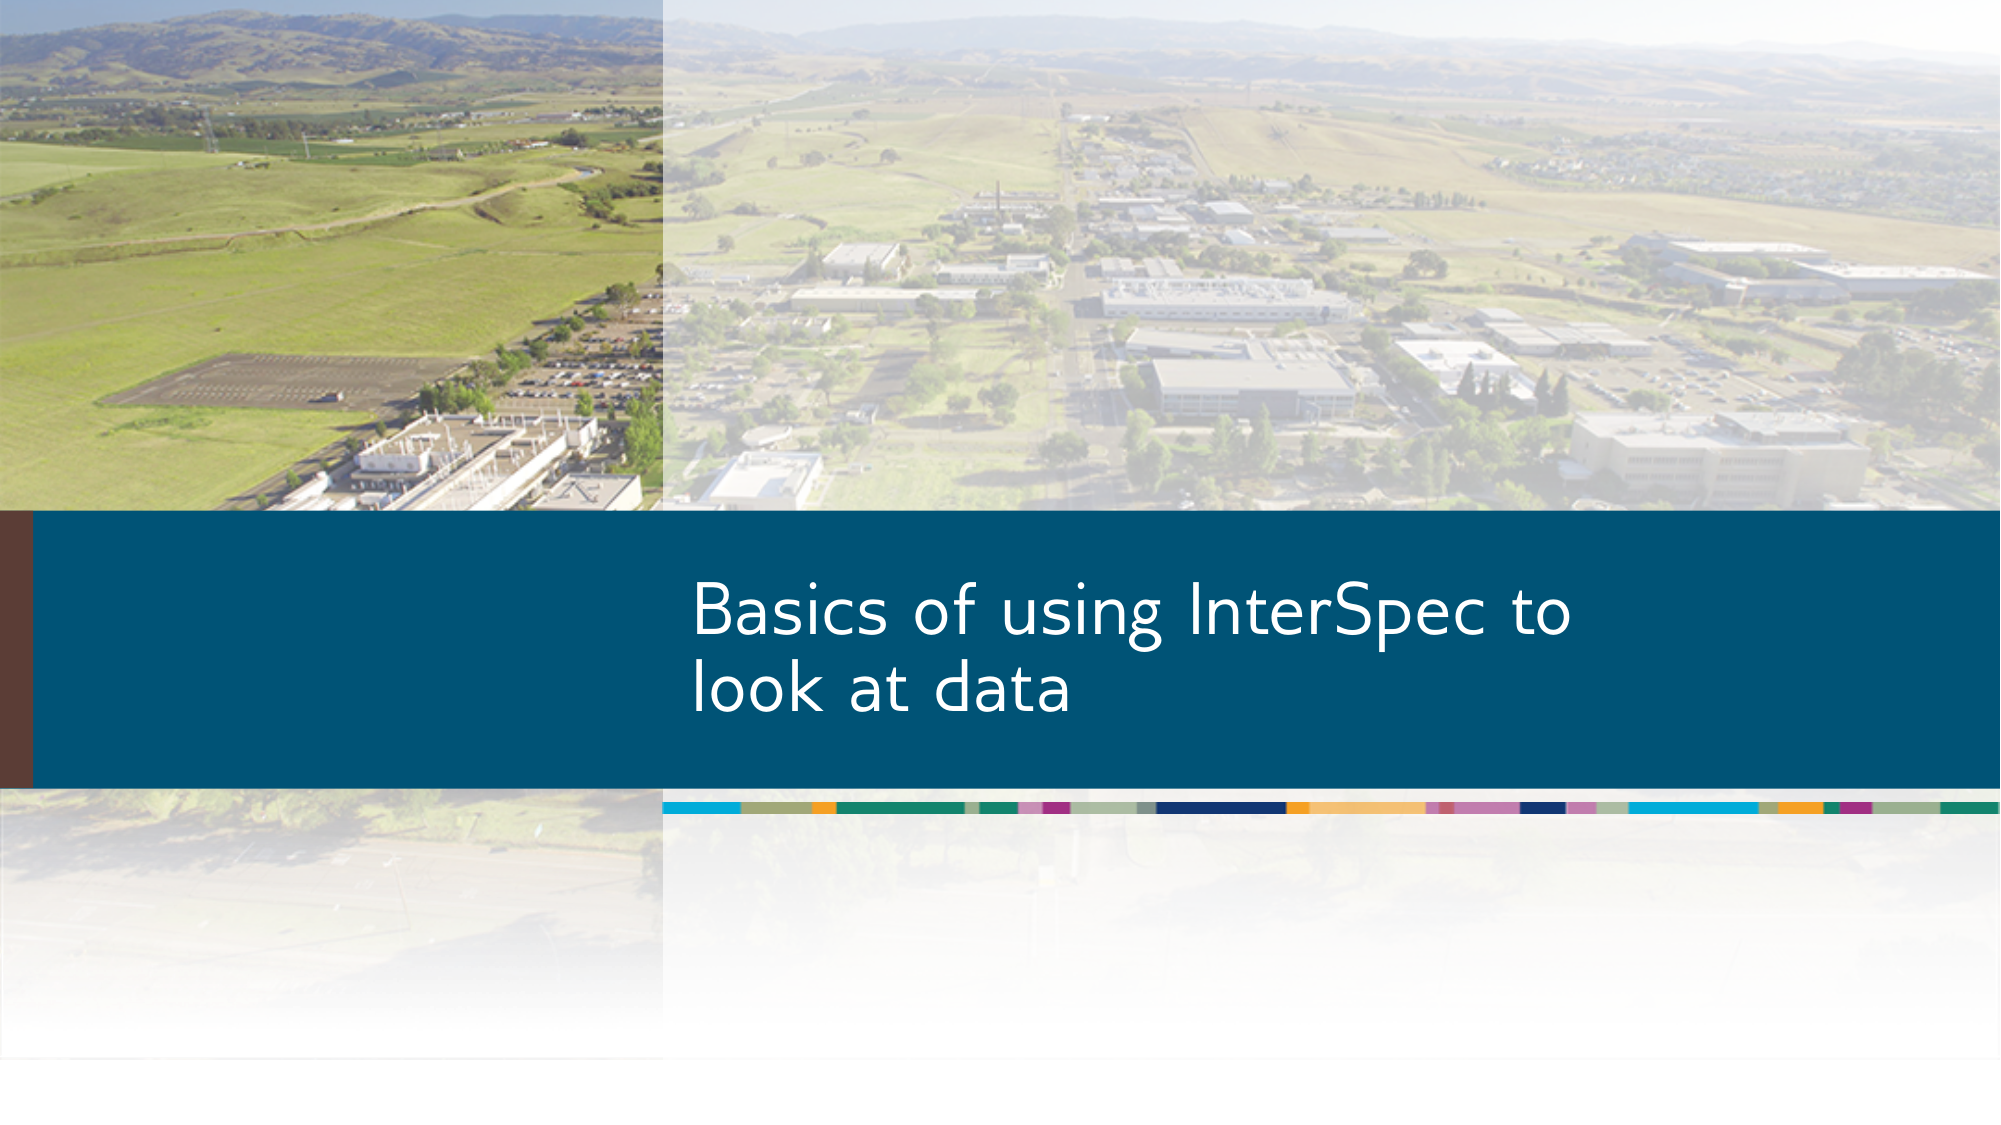

# Basics of using InterSpec to look at data

21